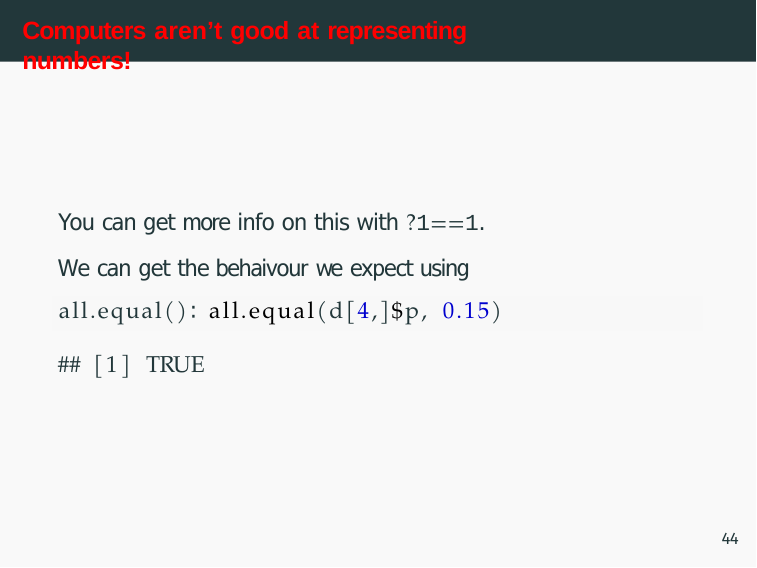

# Computers aren’t good at representing numbers!
You can get more info on this with ?1==1.
We can get the behaivour we expect using all.equal(): all.equal(d[4,]$p, 0.15)

## [1] TRUE

44